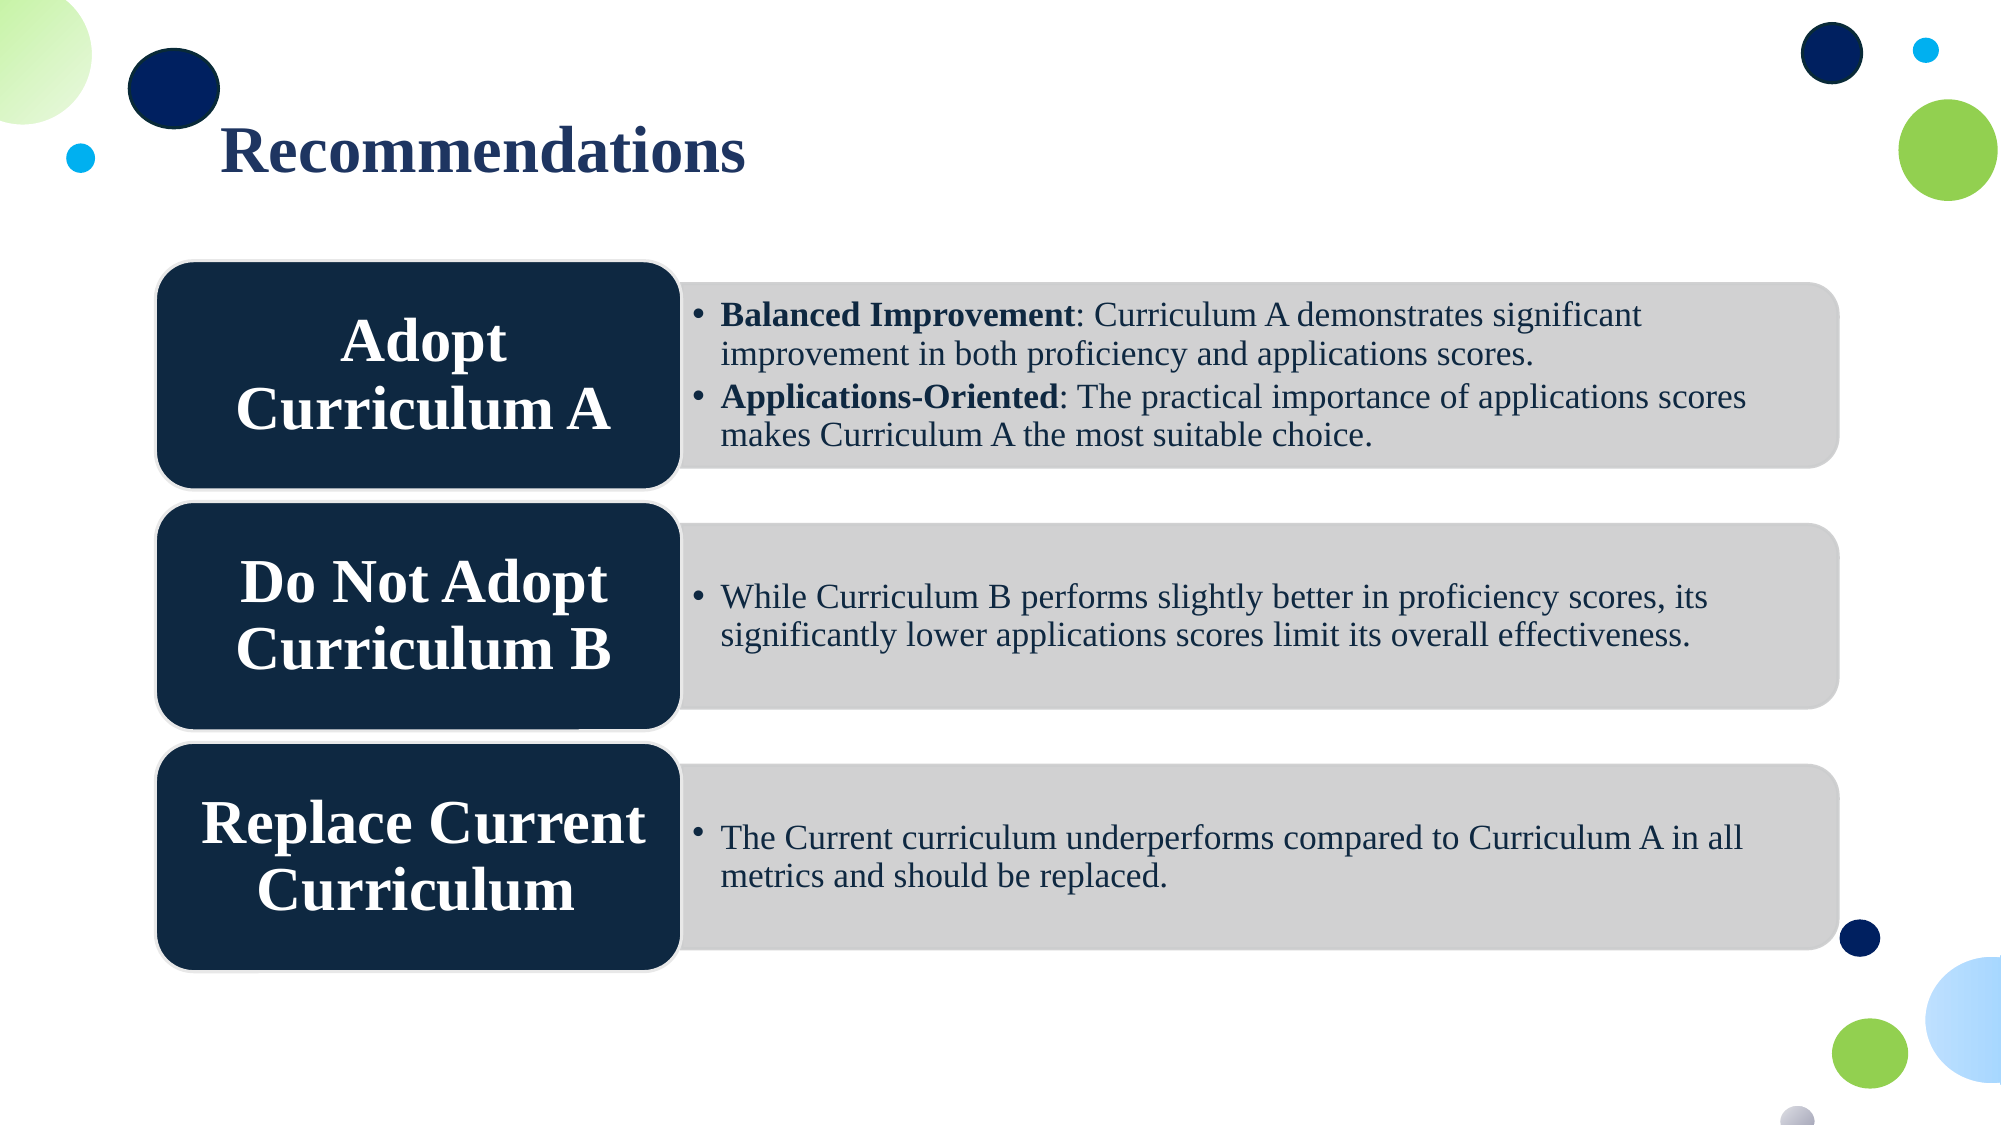

Recommendations

Balanced Improvement: Curriculum A demonstrates significant improvement in both proficiency and applications scores.
Applications-Oriented: The practical importance of applications scores makes Curriculum A the most suitable choice.
Adopt Curriculum A
While Curriculum B performs slightly better in proficiency scores, its significantly lower applications scores limit its overall effectiveness.
Do Not Adopt Curriculum B
The Current curriculum underperforms compared to Curriculum A in all metrics and should be replaced.
Replace Current Curriculum